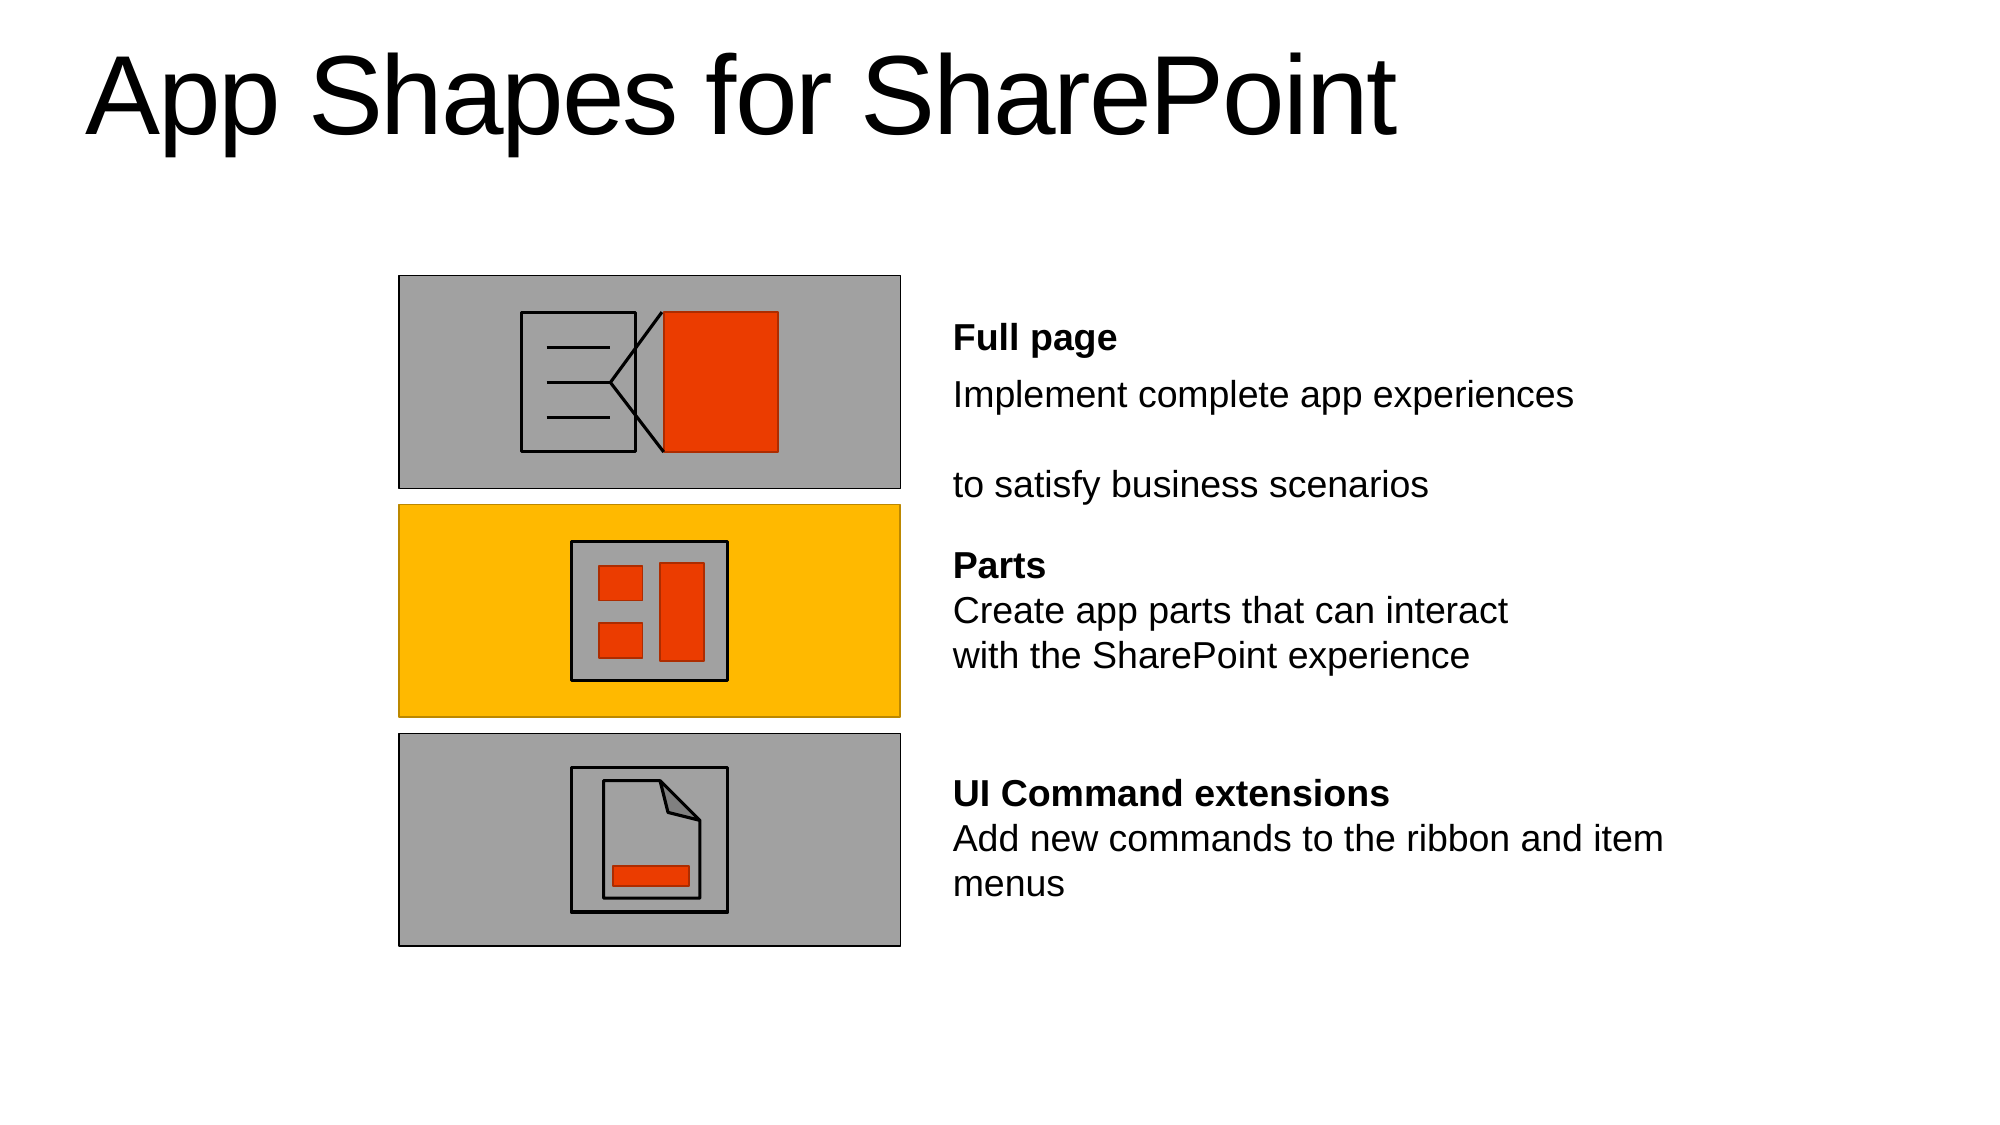

# App Shapes for SharePoint

Full page
Implement complete app experiences
to satisfy business scenarios

Parts
Create app parts that can interact
with the SharePoint experience

UI Command extensions
Add new commands to the ribbon and item menus